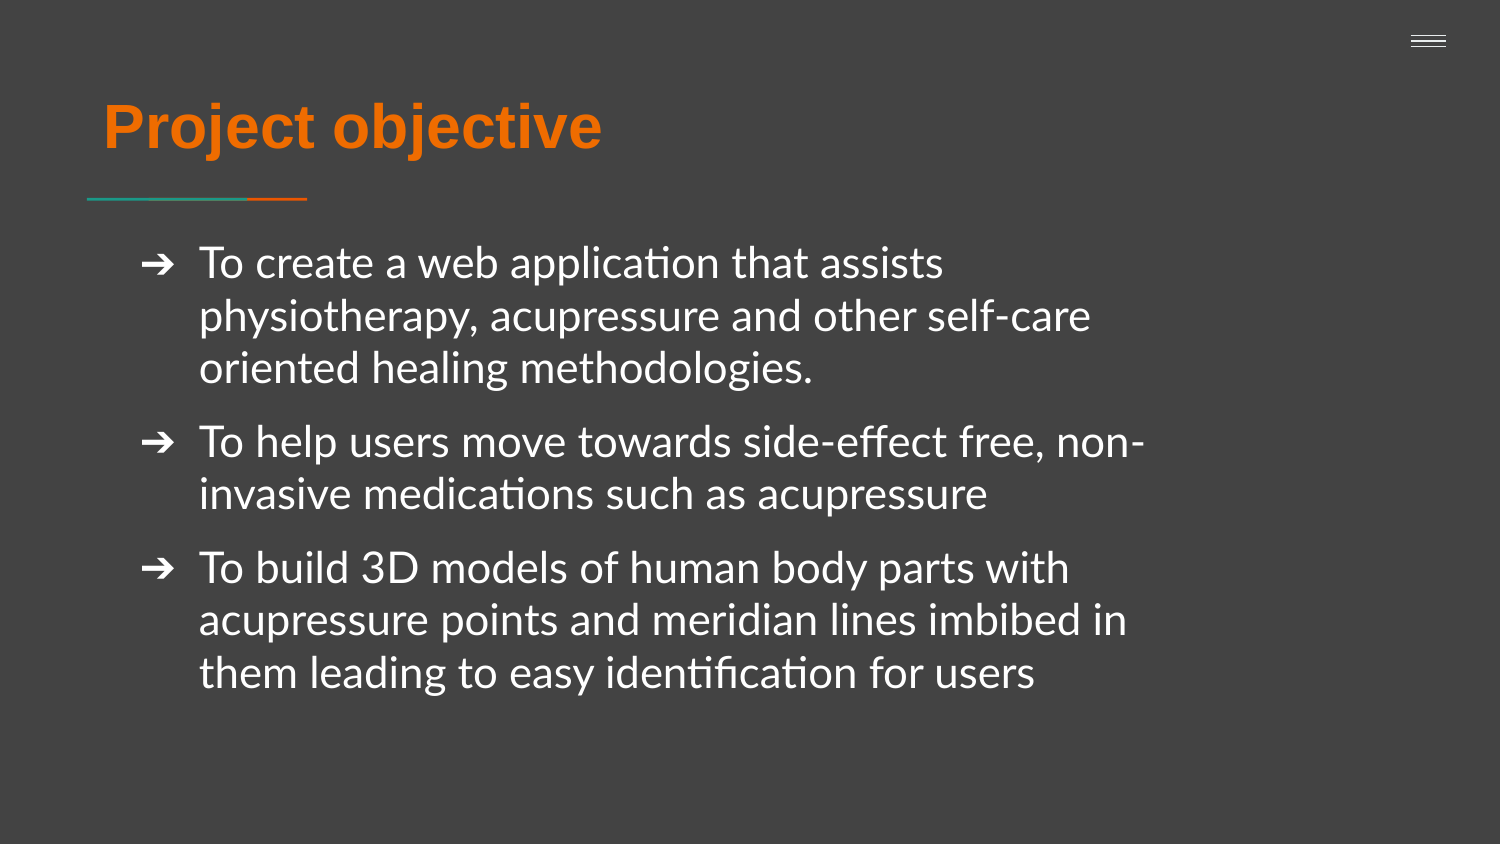

# Project objective
To create a web application that assists physiotherapy, acupressure and other self-care oriented healing methodologies.
To help users move towards side-effect free, non-invasive medications such as acupressure
To build 3D models of human body parts with acupressure points and meridian lines imbibed in them leading to easy identification for users